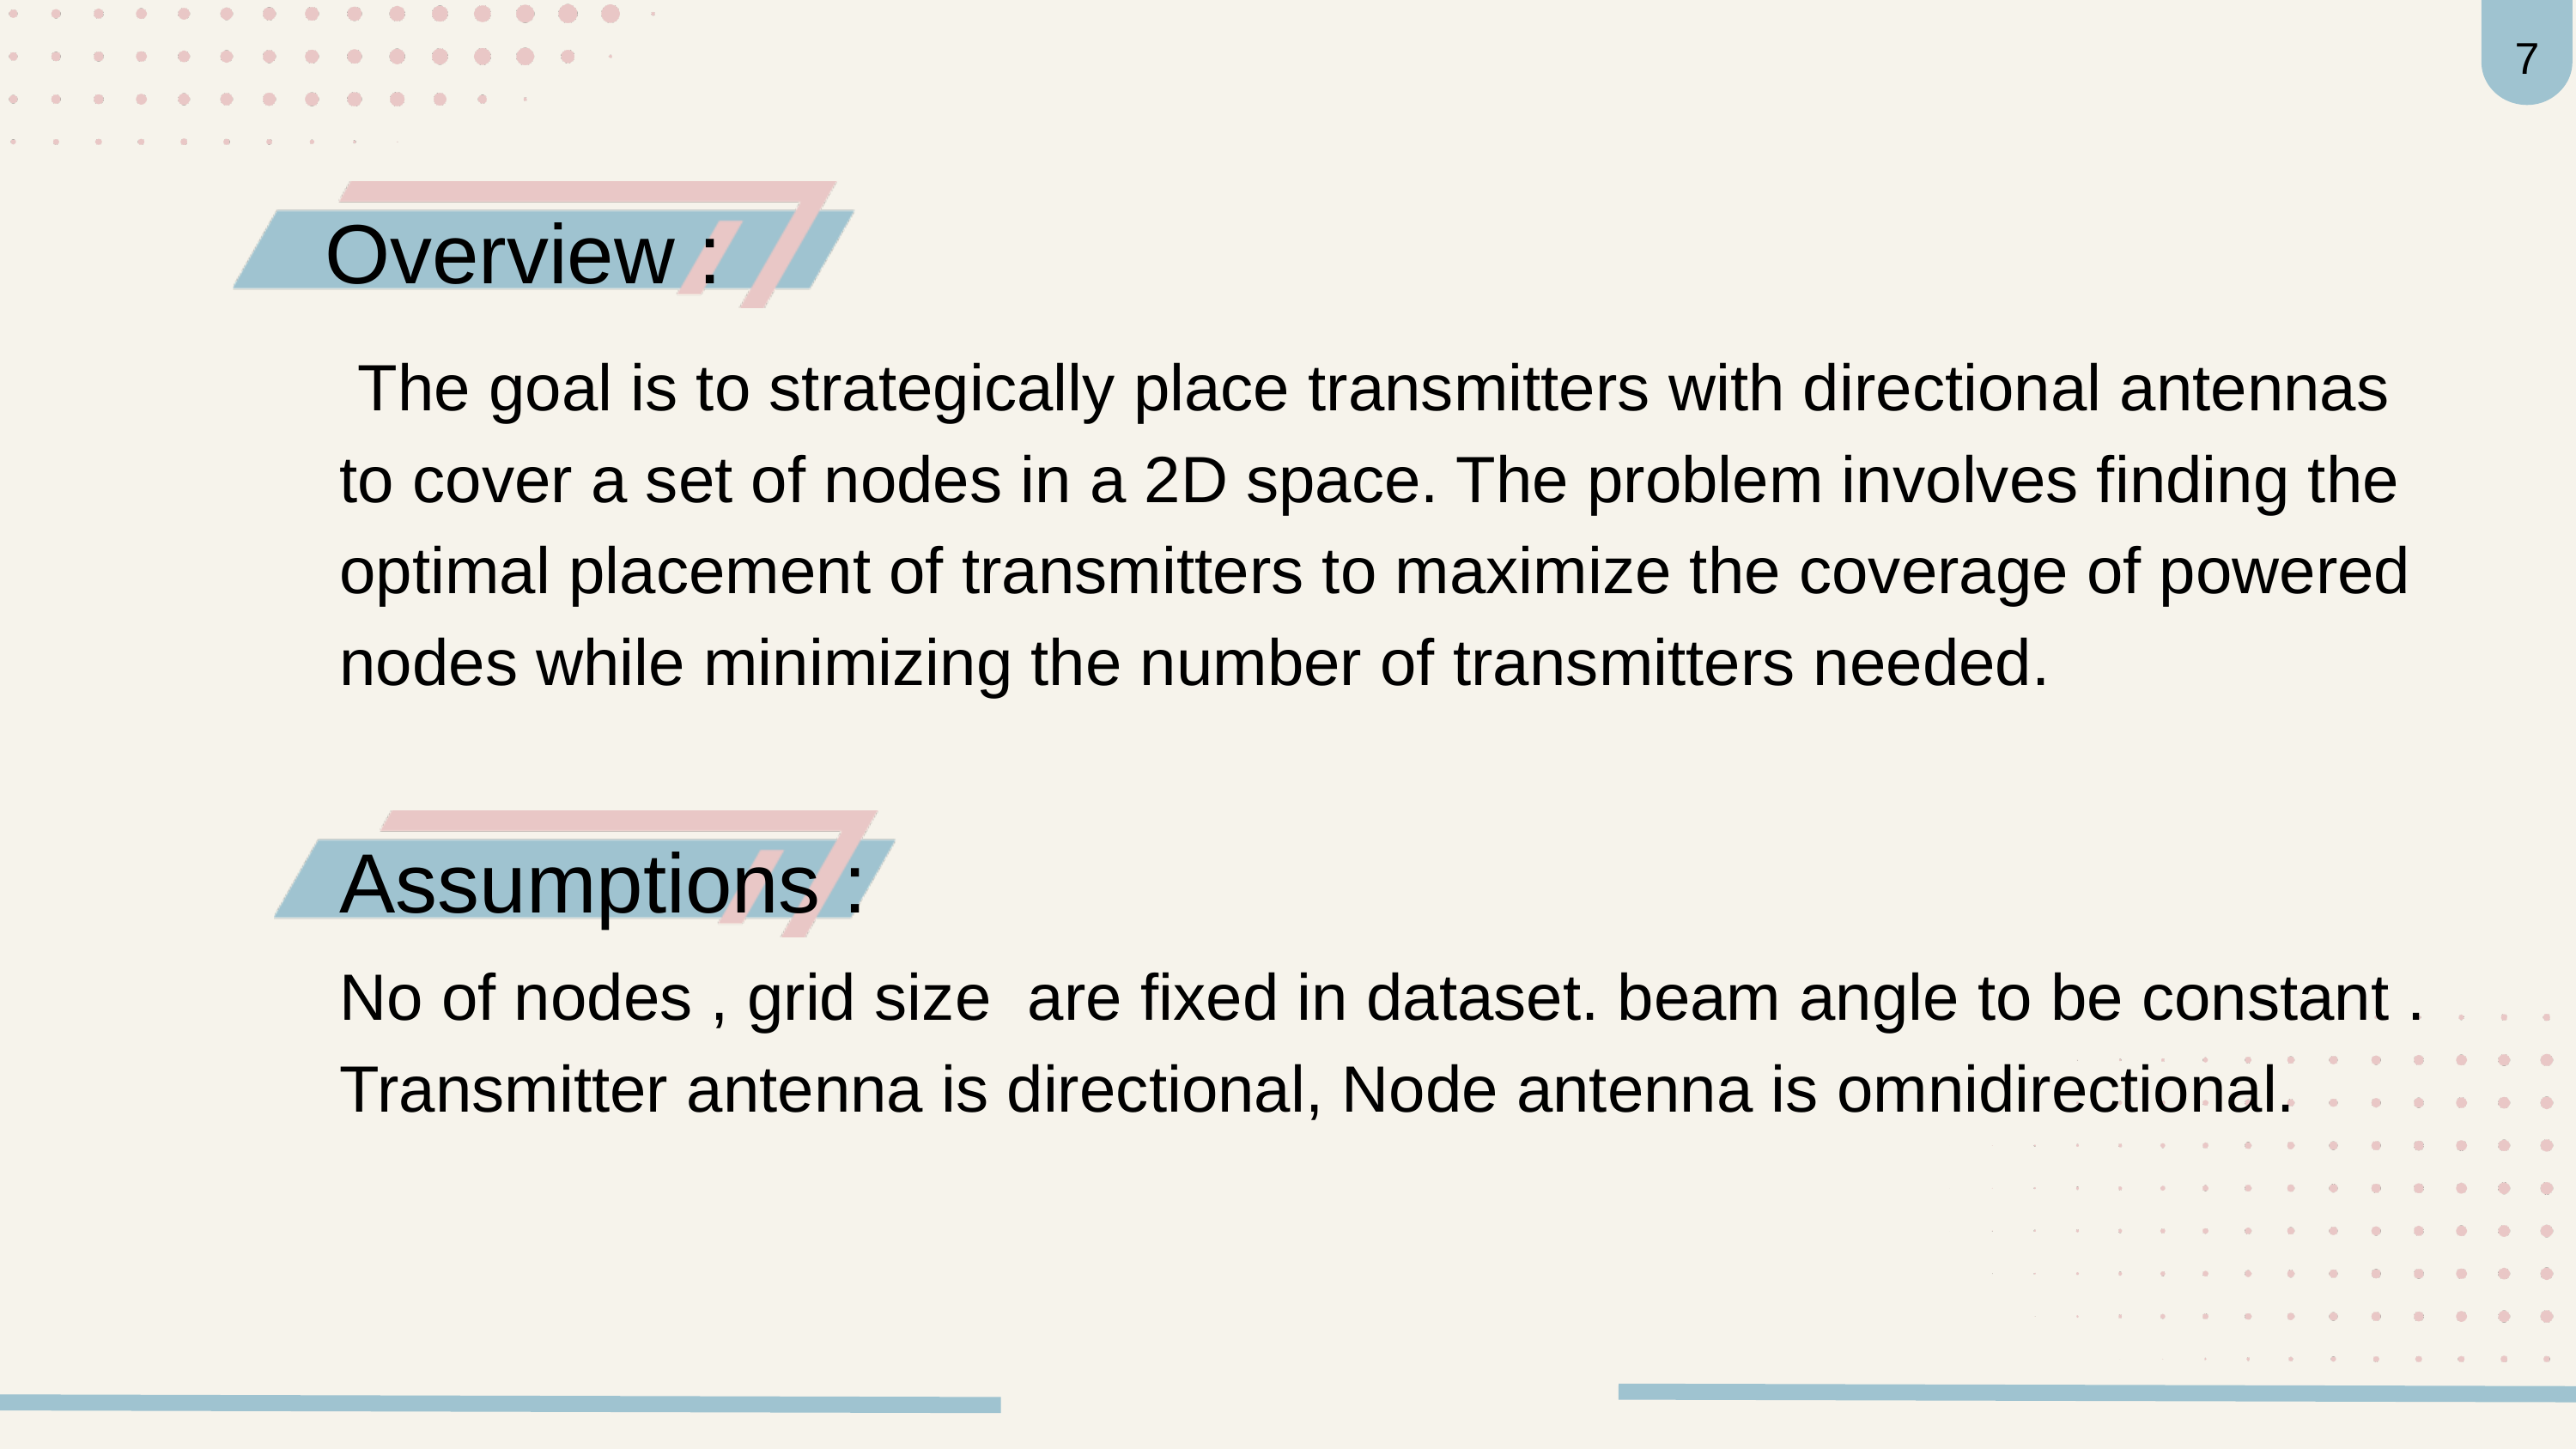

7

Overview :
 The goal is to strategically place transmitters with directional antennas to cover a set of nodes in a 2D space. The problem involves finding the optimal placement of transmitters to maximize the coverage of powered nodes while minimizing the number of transmitters needed.

Assumptions :
No of nodes , grid size  are fixed in dataset. beam angle to be constant .
Transmitter antenna is directional, Node antenna is omnidirectional.